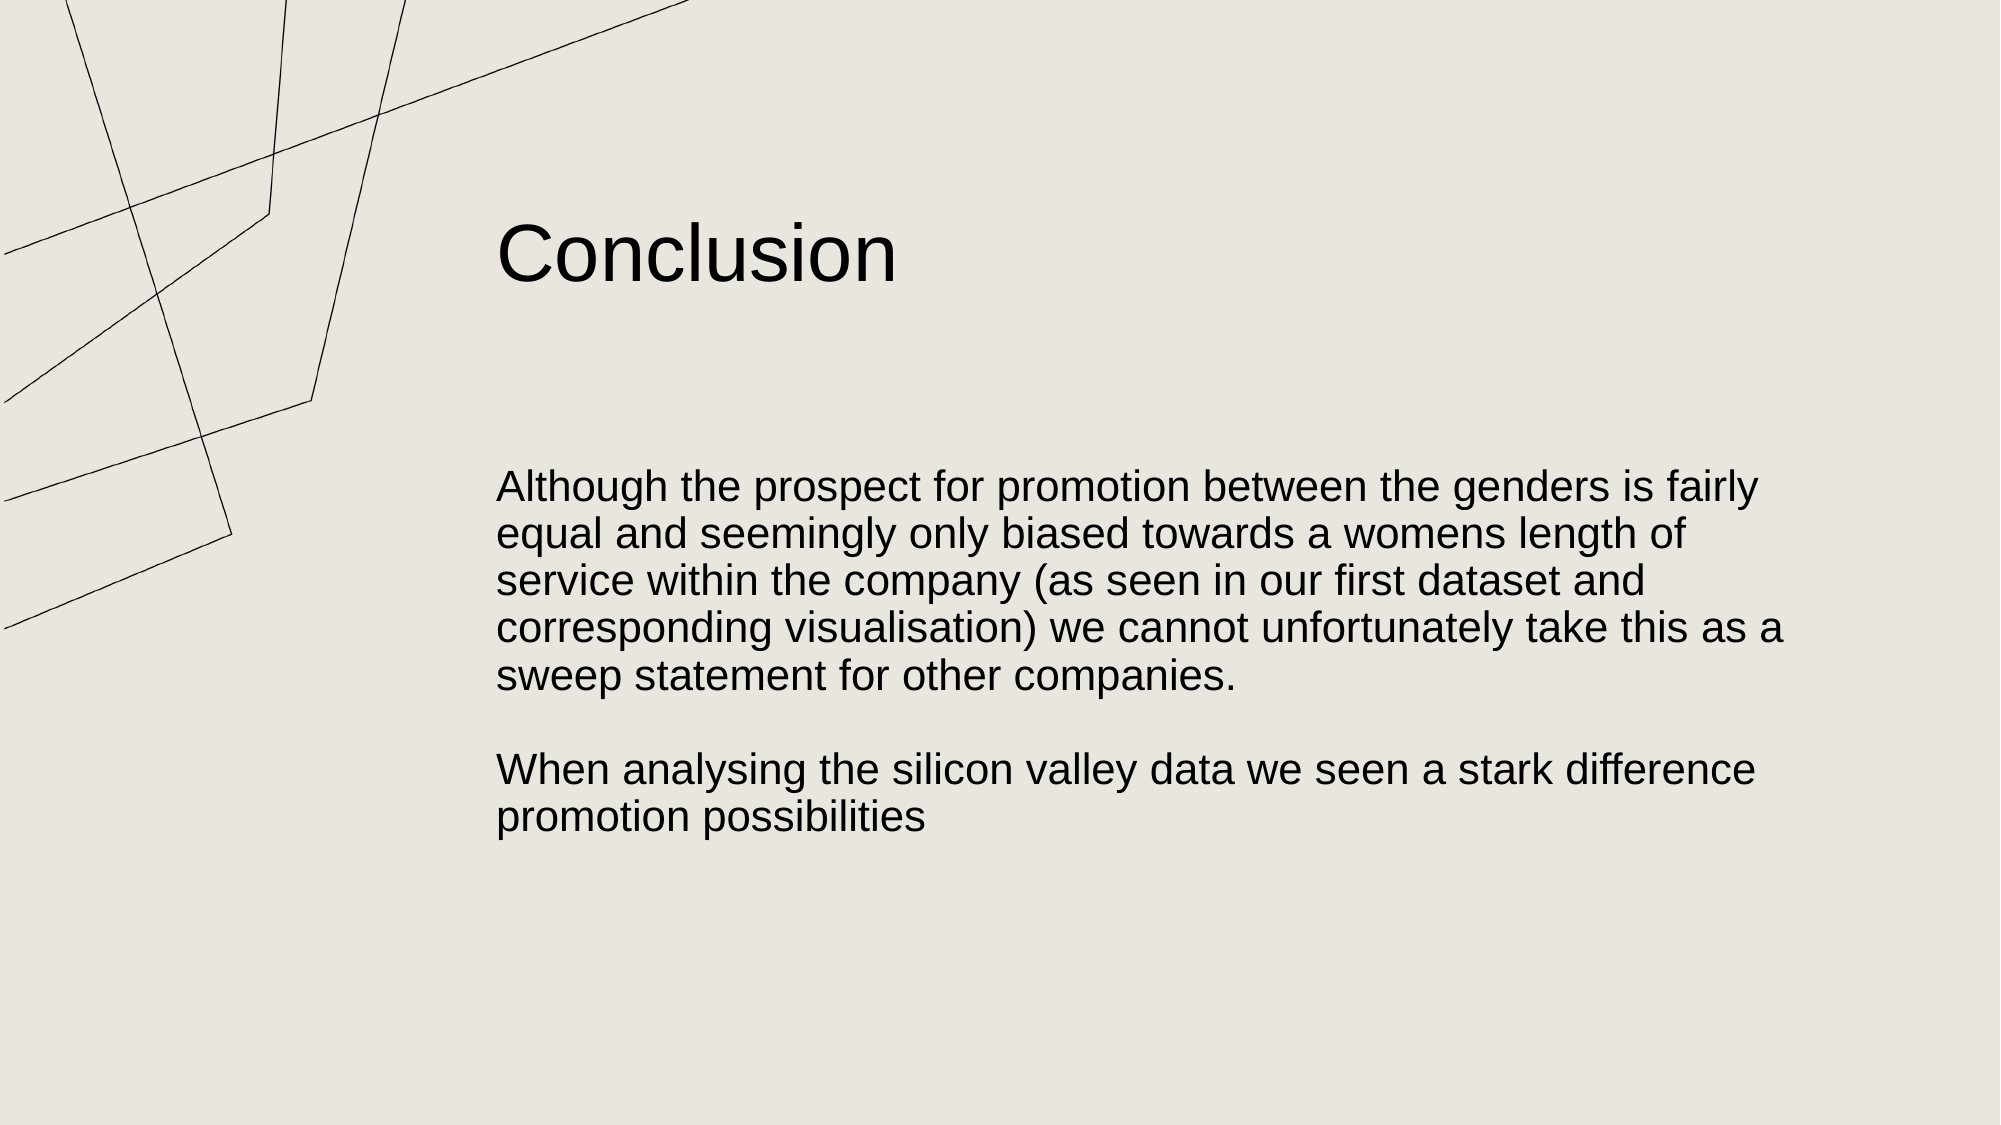

# Conclusion
Although the prospect for promotion between the genders is fairly equal and seemingly only biased towards a womens length of service within the company (as seen in our first dataset and corresponding visualisation) we cannot unfortunately take this as a sweep statement for other companies.

When analysing the silicon valley data we seen a stark difference promotion possibilities